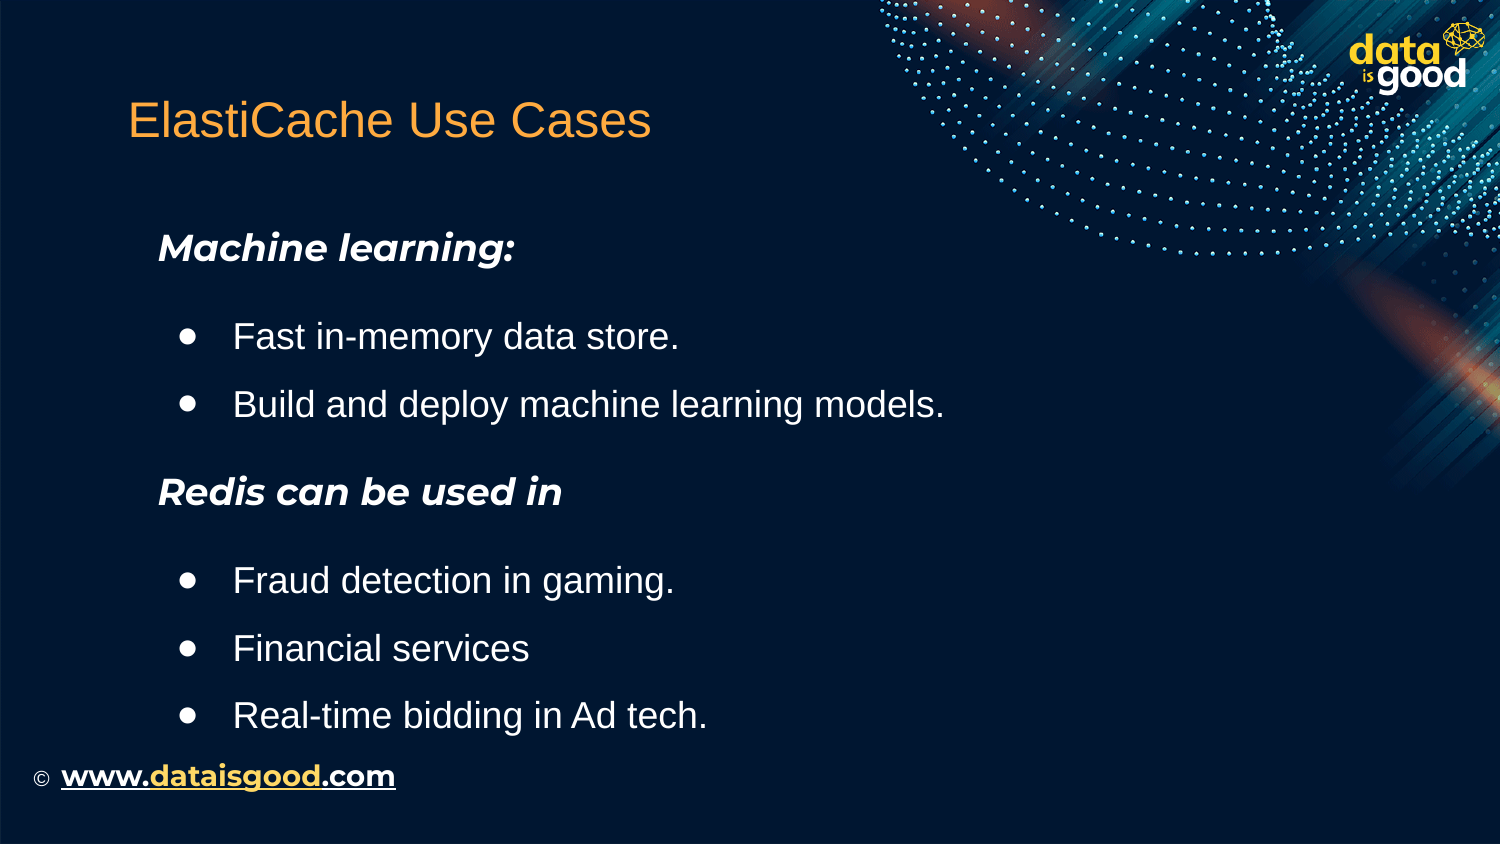

# ElastiCache Use Cases

Machine learning:
Fast in-memory data store.
Build and deploy machine learning models.
Redis can be used in
Fraud detection in gaming.
Financial services
Real-time bidding in Ad tech.